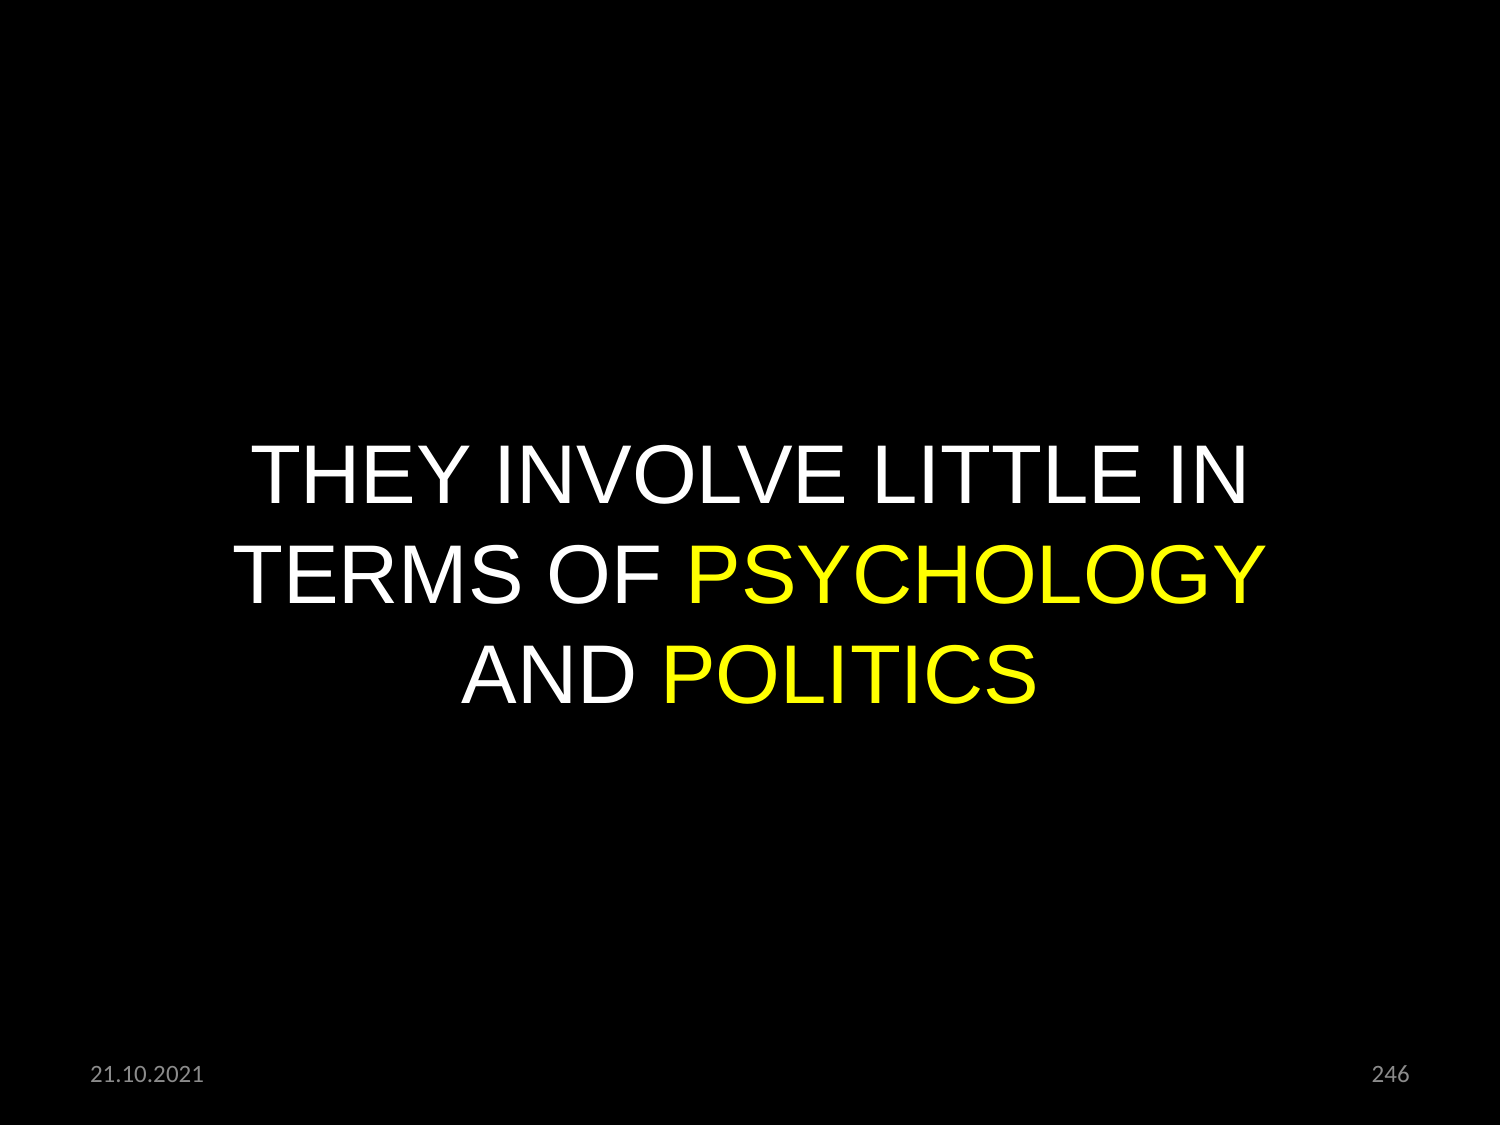

THEY INVOLVE LITTLE IN TERMS OF PSYCHOLOGY AND POLITICS
21.10.2021
246